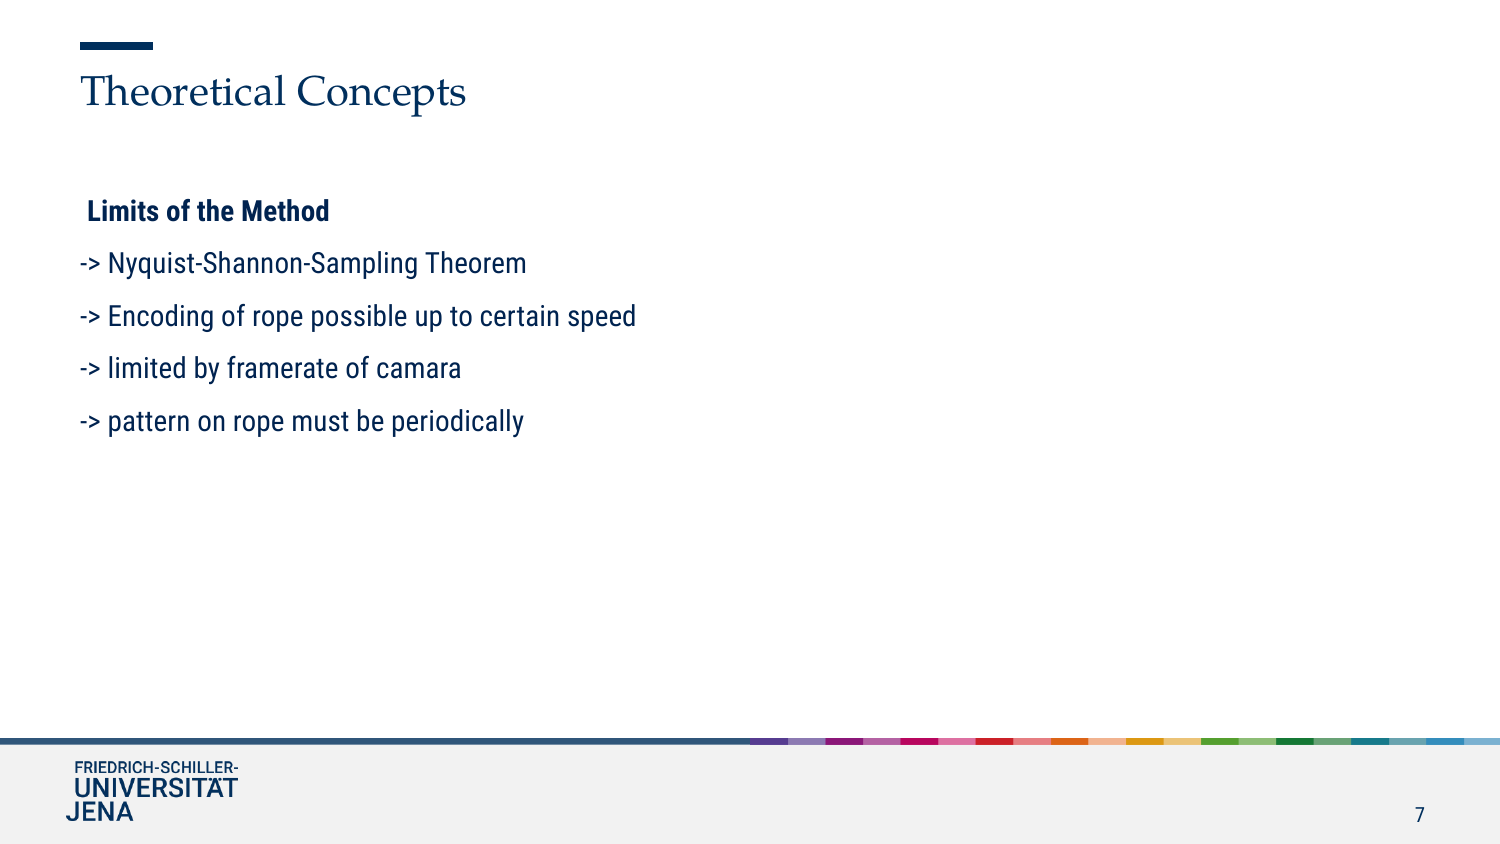

Theoretical Concepts
 Limits of the Method
-> Nyquist-Shannon-Sampling Theorem
-> Encoding of rope possible up to certain speed
-> limited by framerate of camara
-> pattern on rope must be periodically